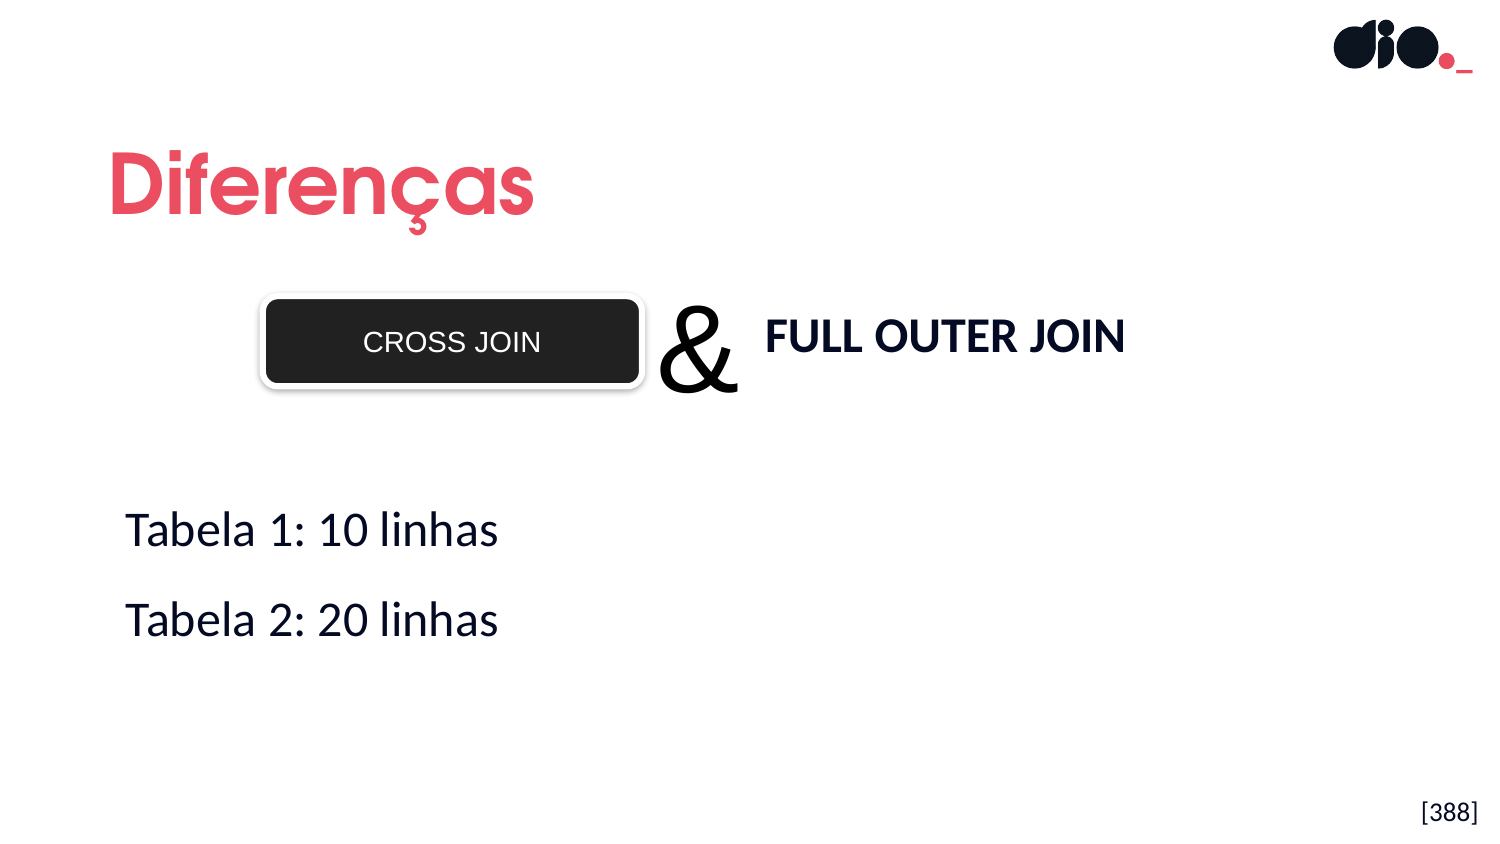

Diferenças
&
FULL OUTER JOIN
CROSS JOIN
Tabela 1: 10 linhas
Tabela 2: 20 linhas

[388]